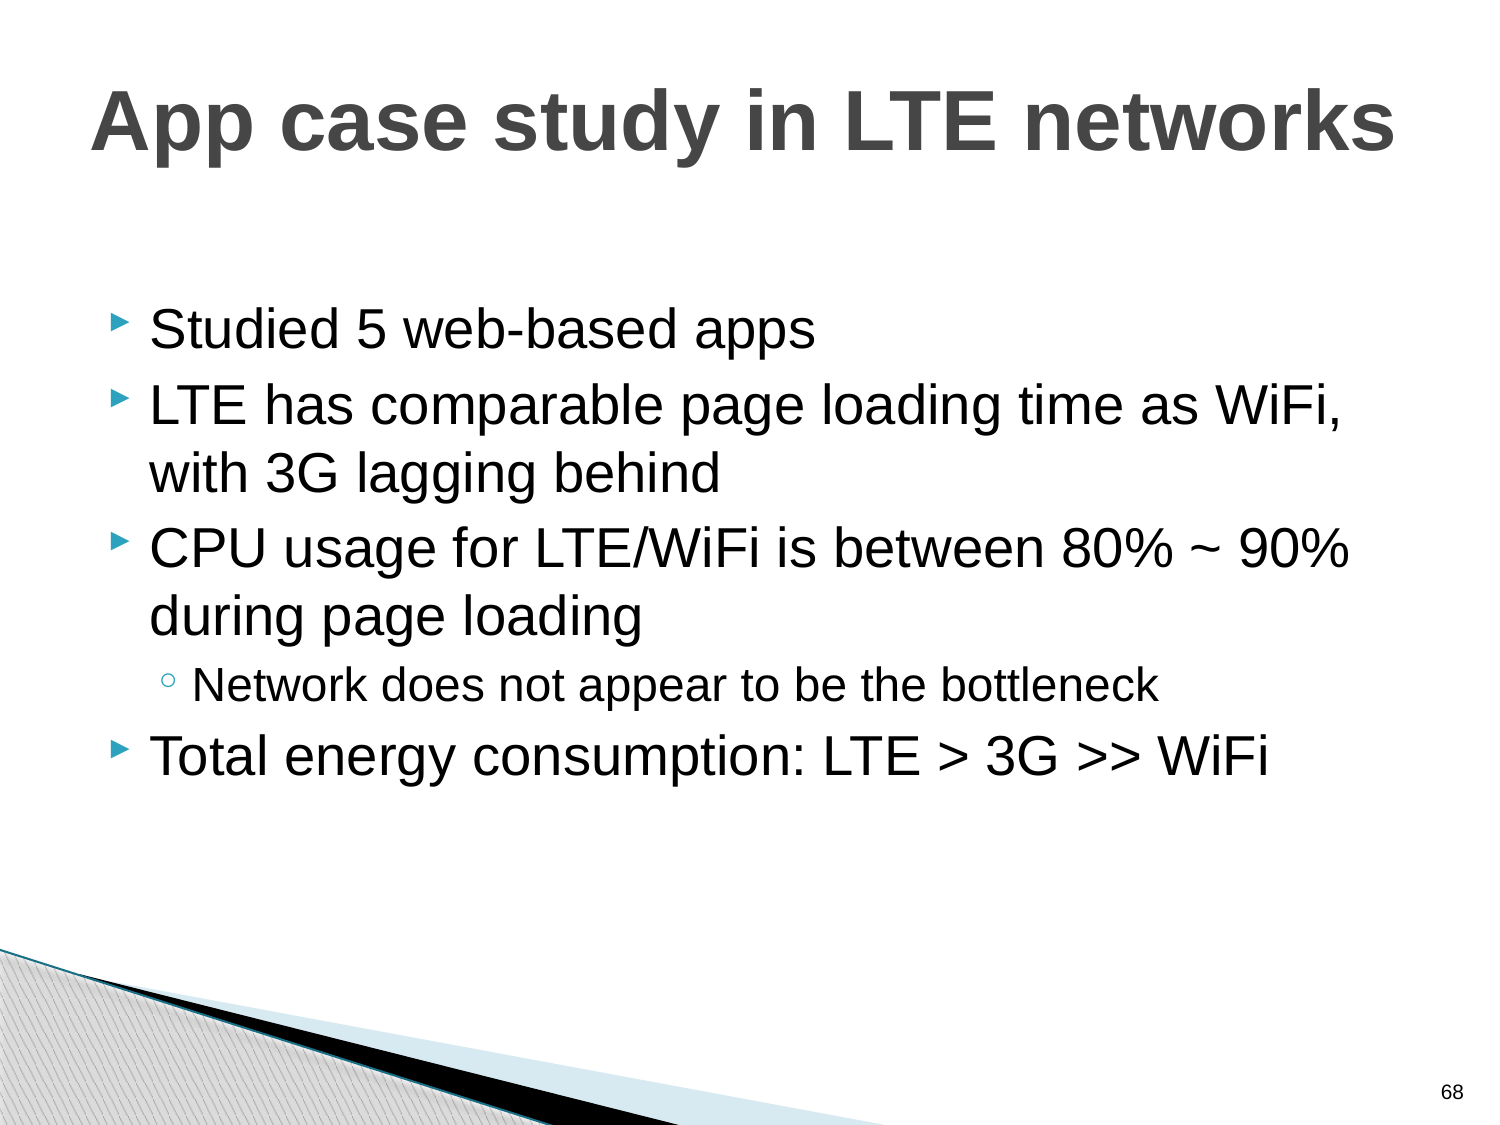

# App case study in LTE networks
Studied 5 web-based apps
LTE has comparable page loading time as WiFi, with 3G lagging behind
CPU usage for LTE/WiFi is between 80% ~ 90% during page loading
Network does not appear to be the bottleneck
Total energy consumption: LTE > 3G >> WiFi
68